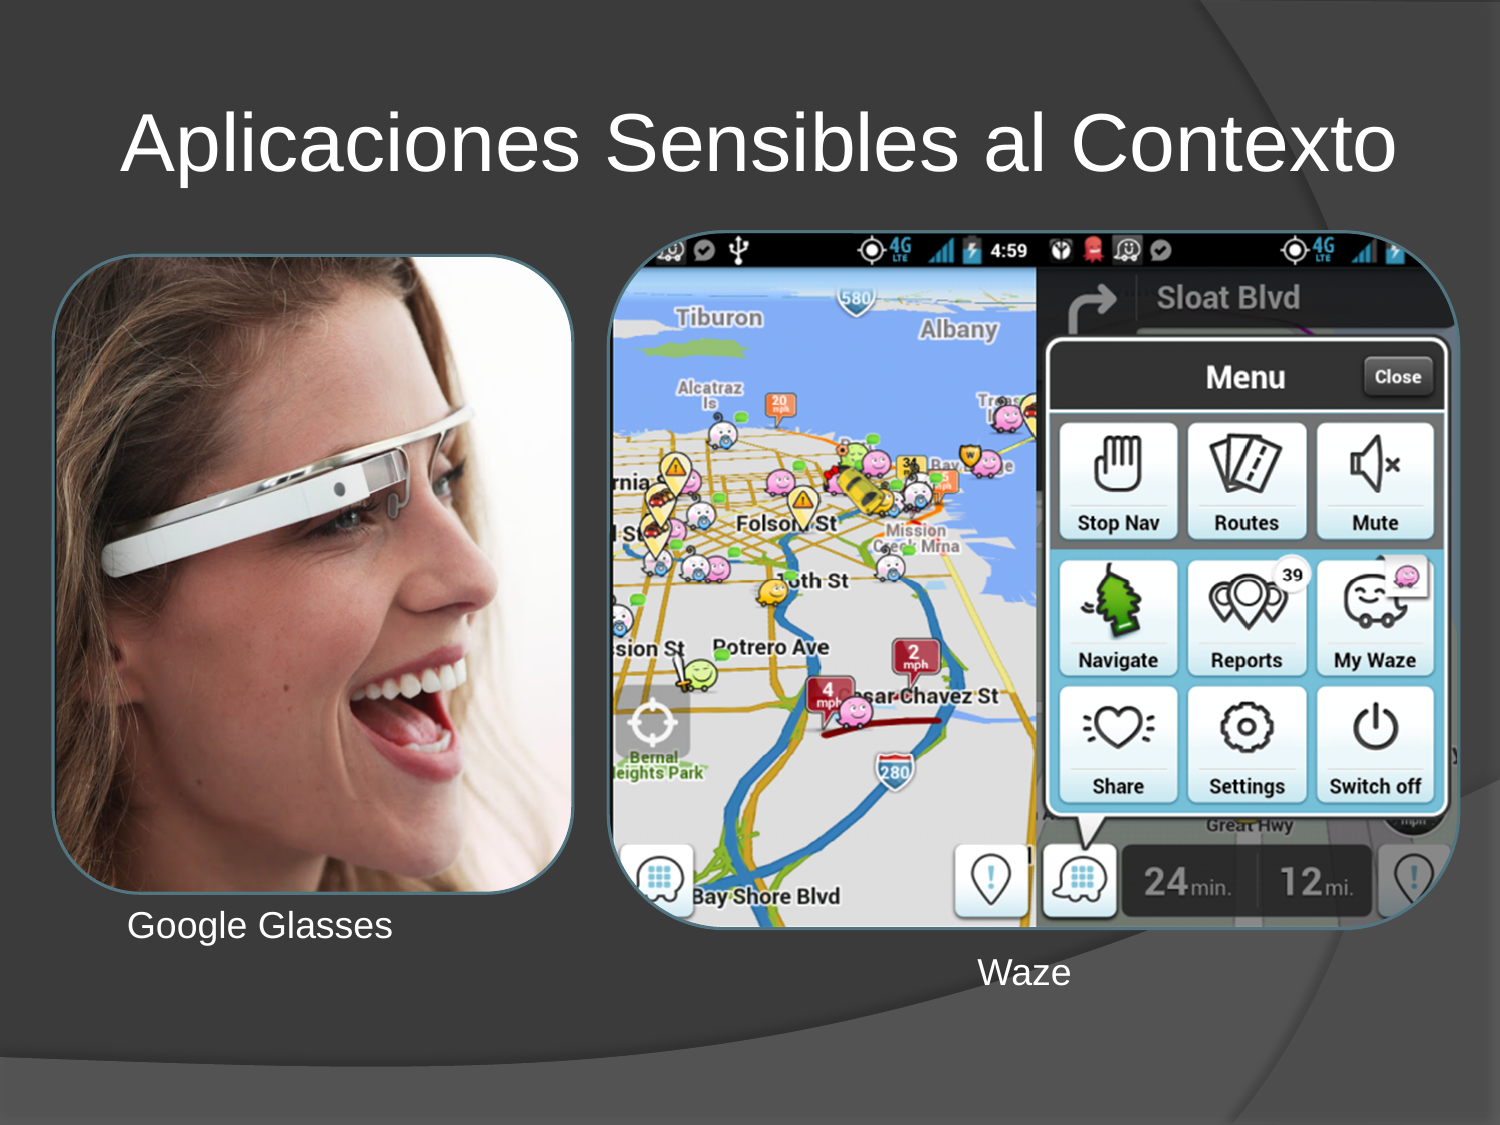

# Aplicaciones Sensibles al Contexto

Google Glasses
Waze